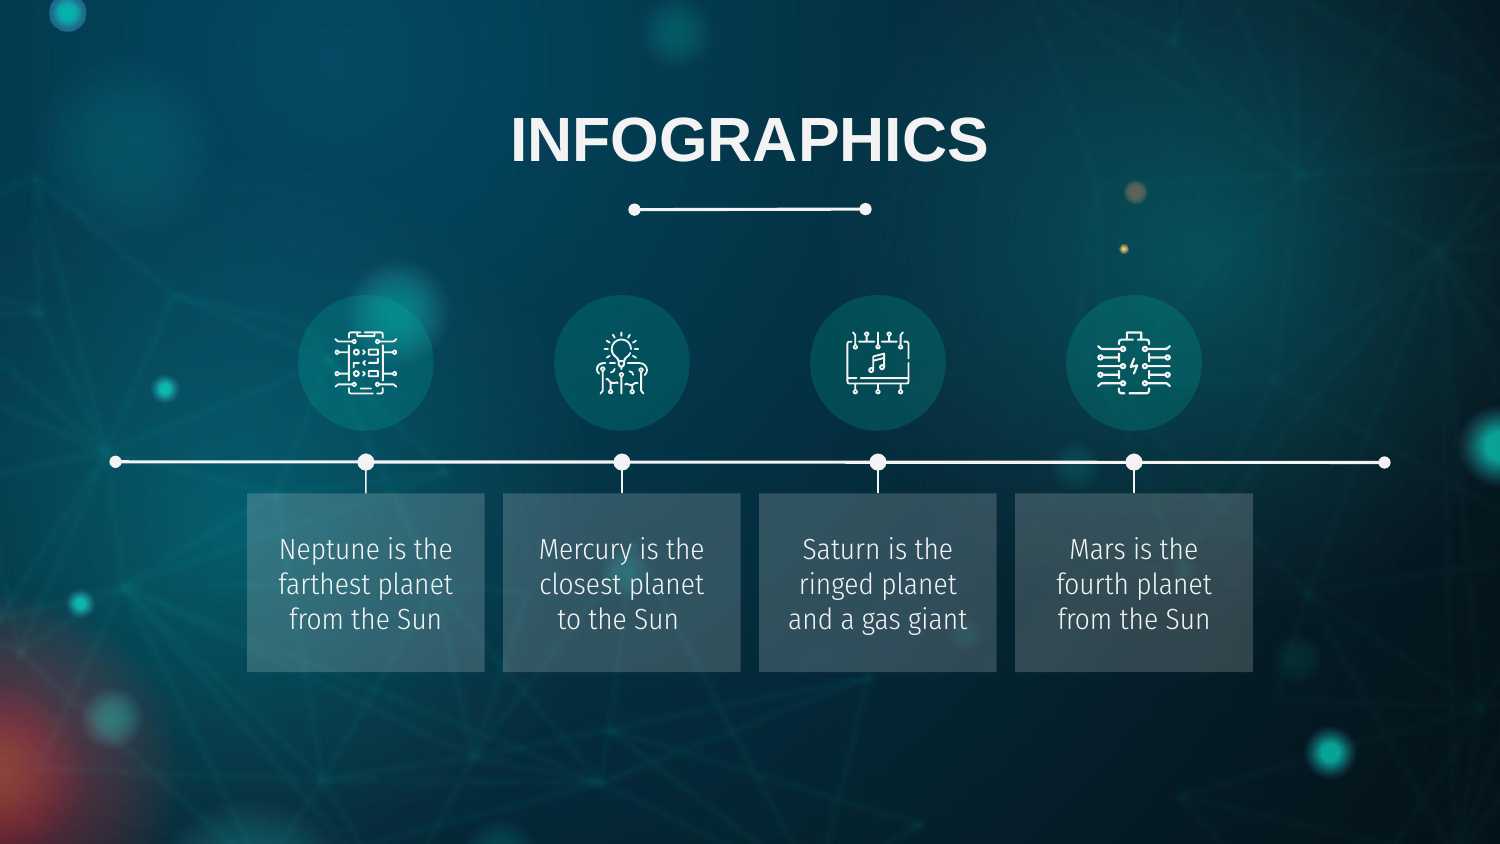

# INFOGRAPHICS

Neptune is the farthest planet from the Sun
Mercury is the closest planet to the Sun
Saturn is the ringed planet and a gas giant
Mars is the fourth planet from the Sun